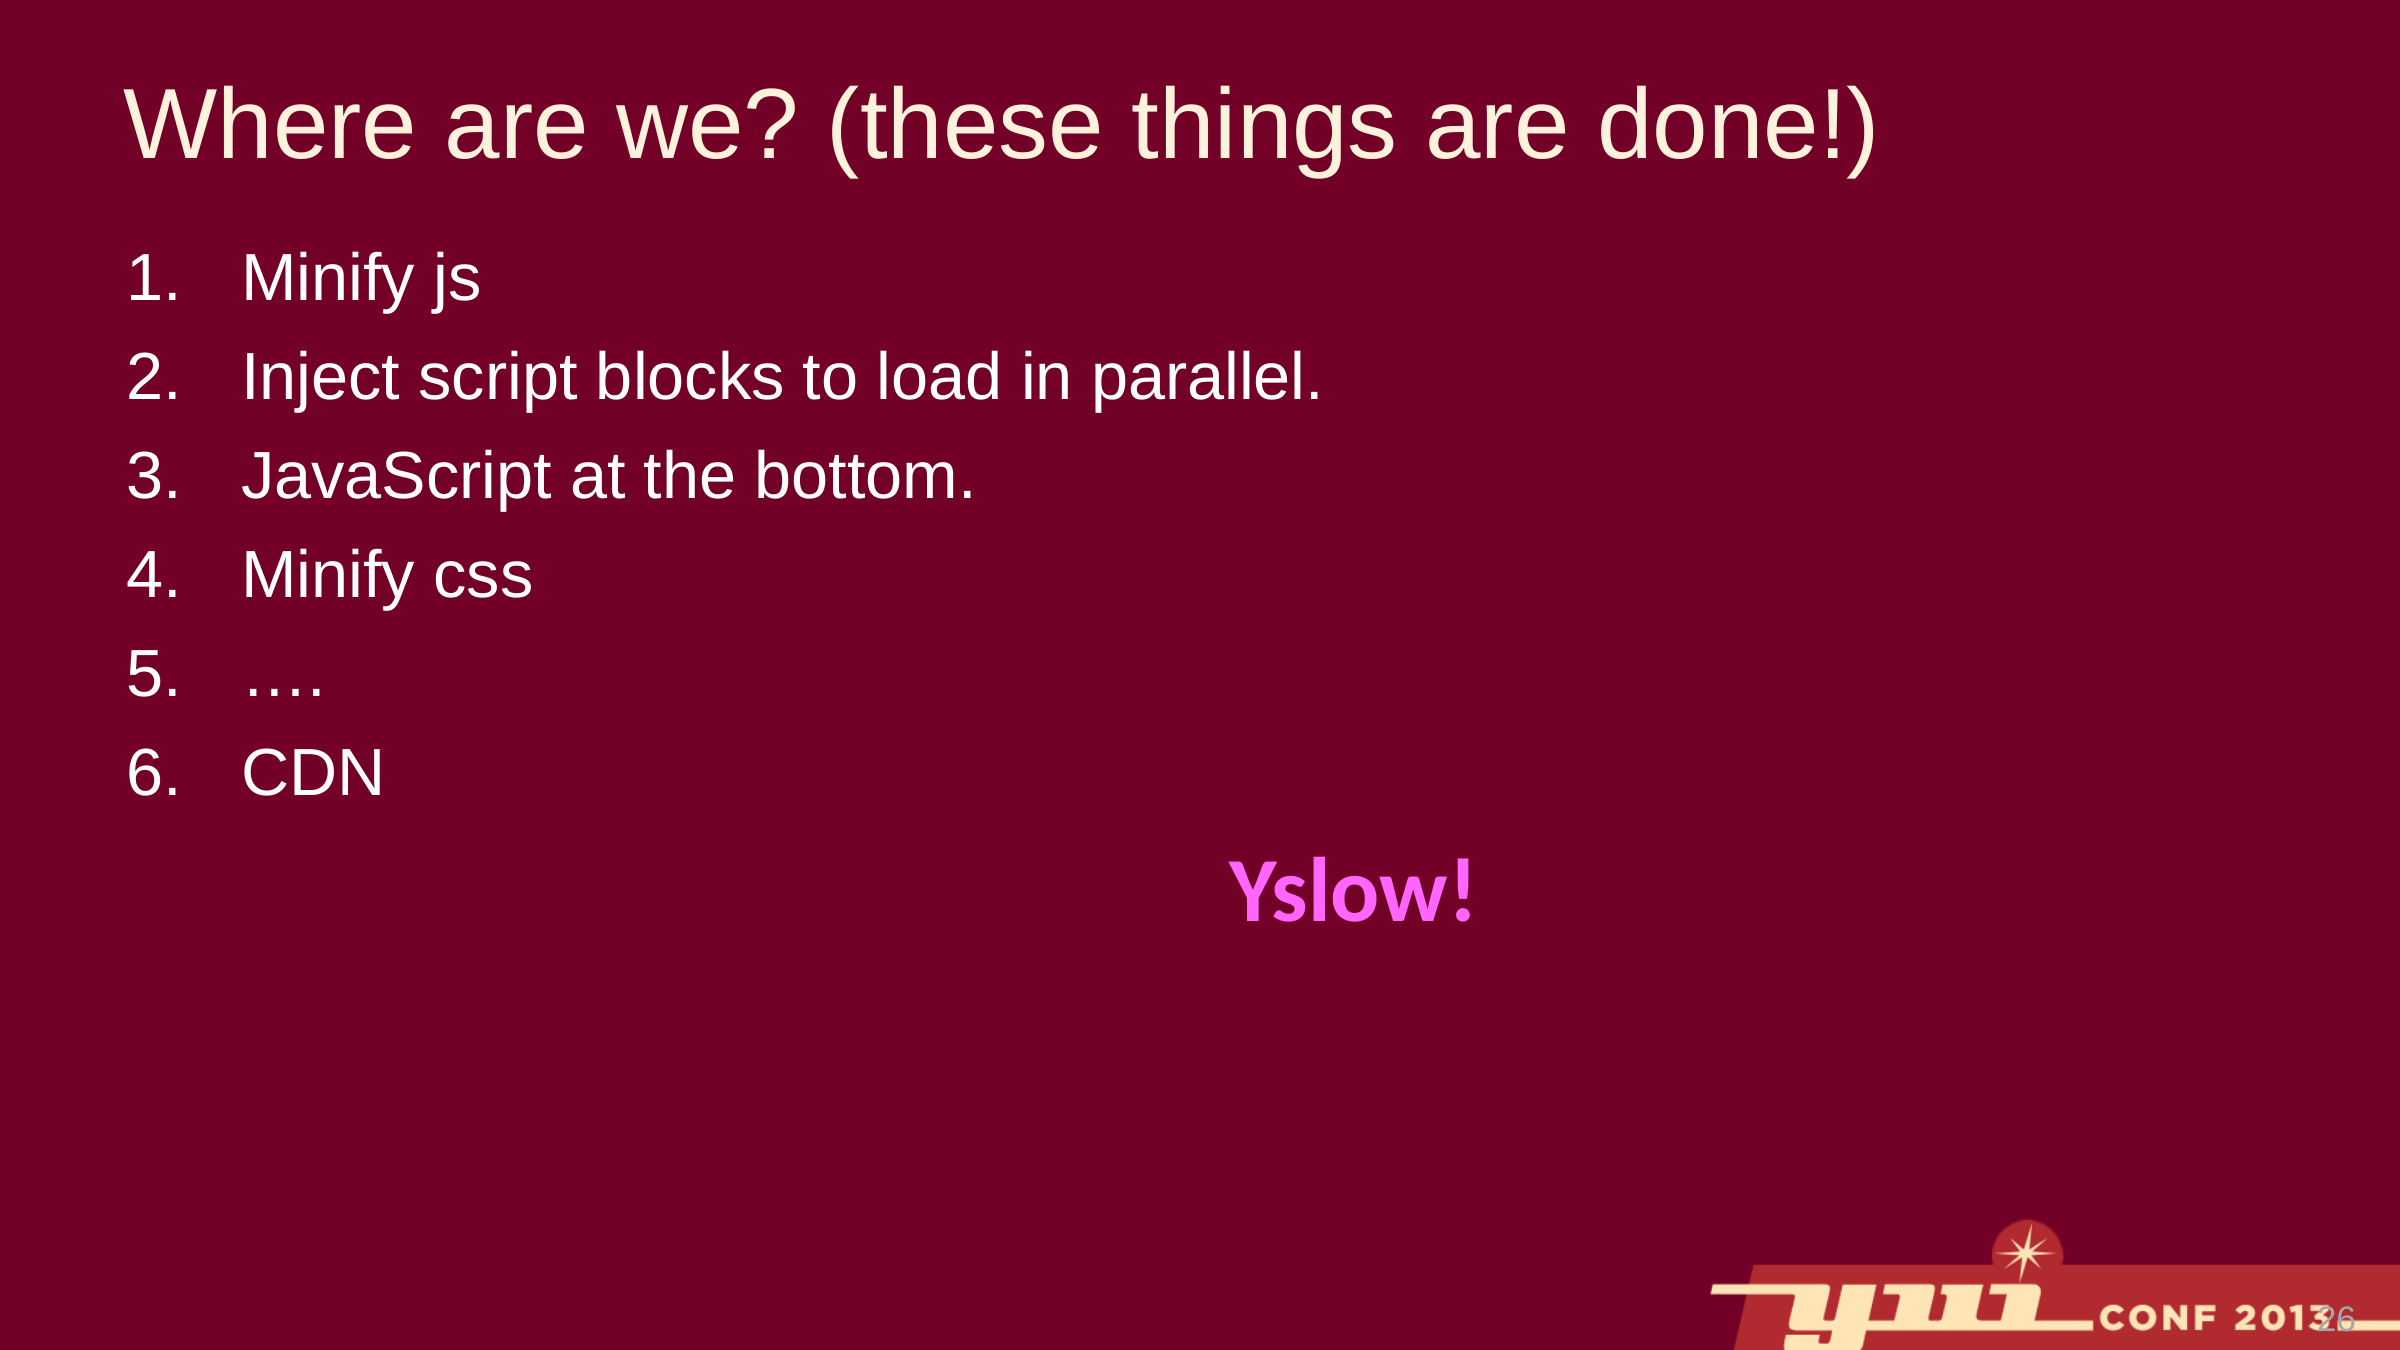

# Where are we? (these things are done!)
Minify js
Inject script blocks to load in parallel.
JavaScript at the bottom.
Minify css
….
CDN

Yslow!
26